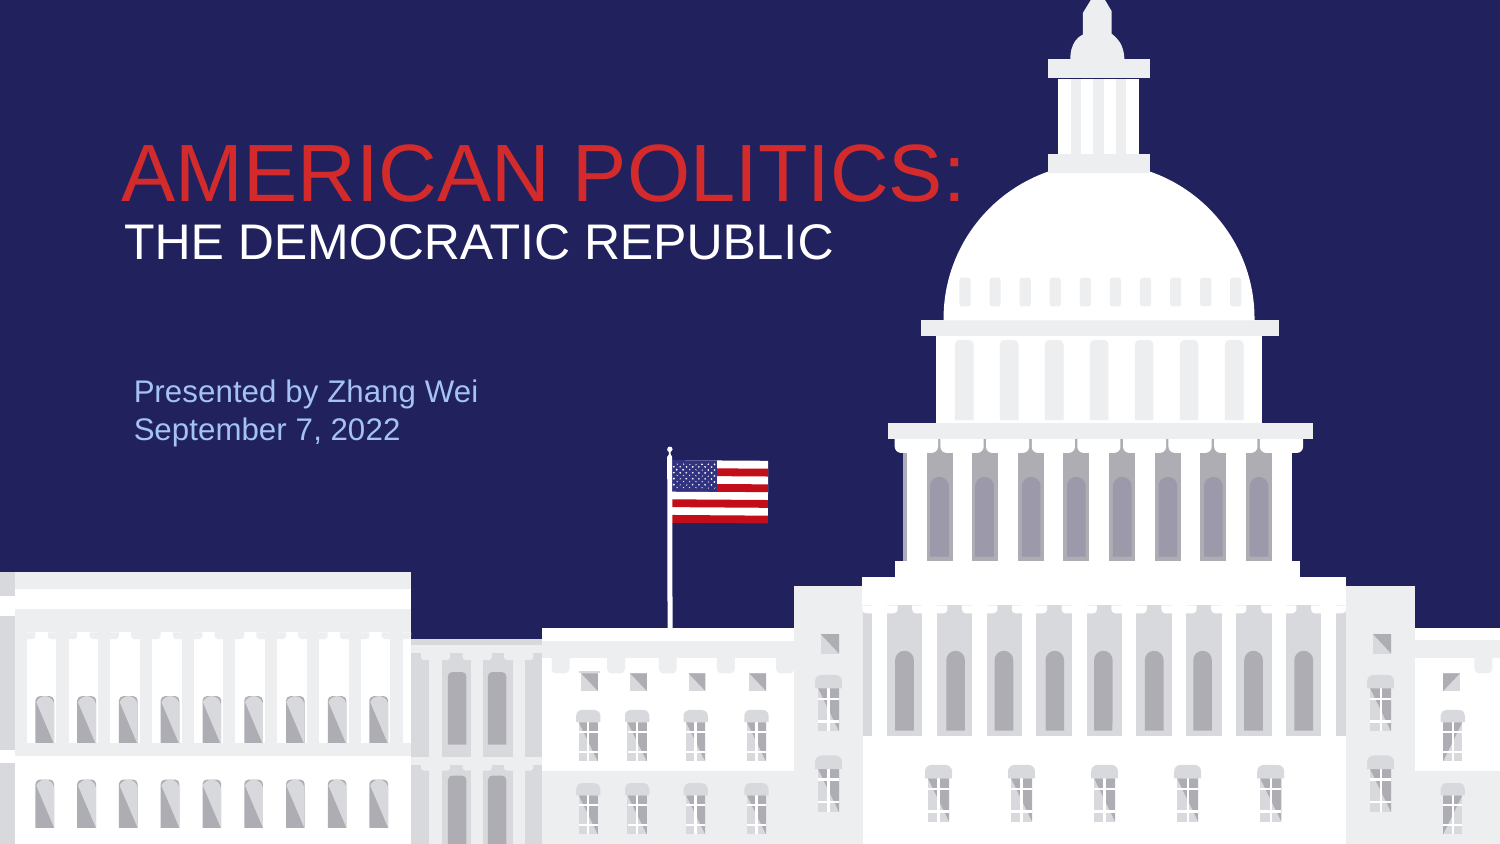

AMERICAN POLITICS:

# THE DEMOCRATIC REPUBLIC

Presented by Zhang Wei
September 7, 2022